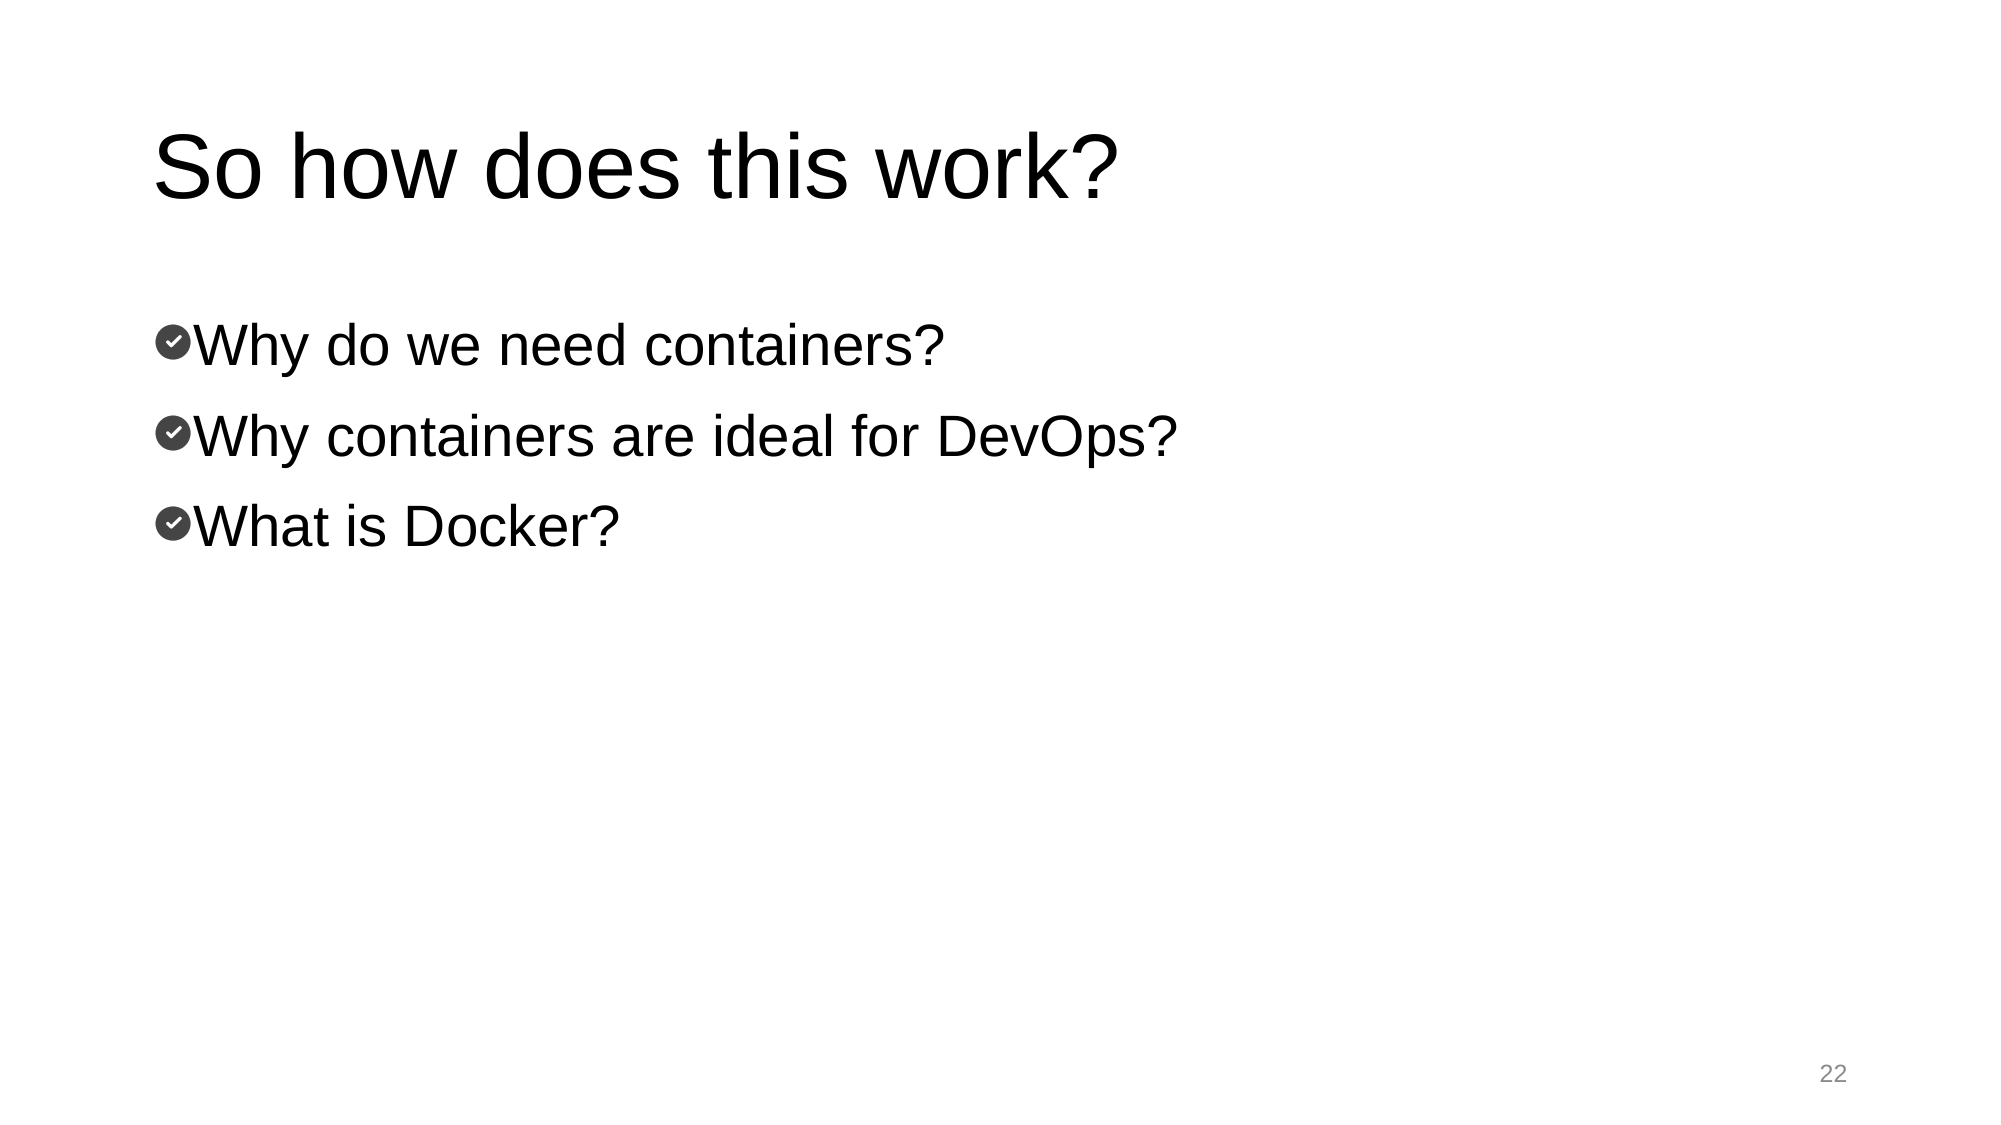

# So how does this work?
Why do we need containers?
Why containers are ideal for DevOps?
What is Docker?

22